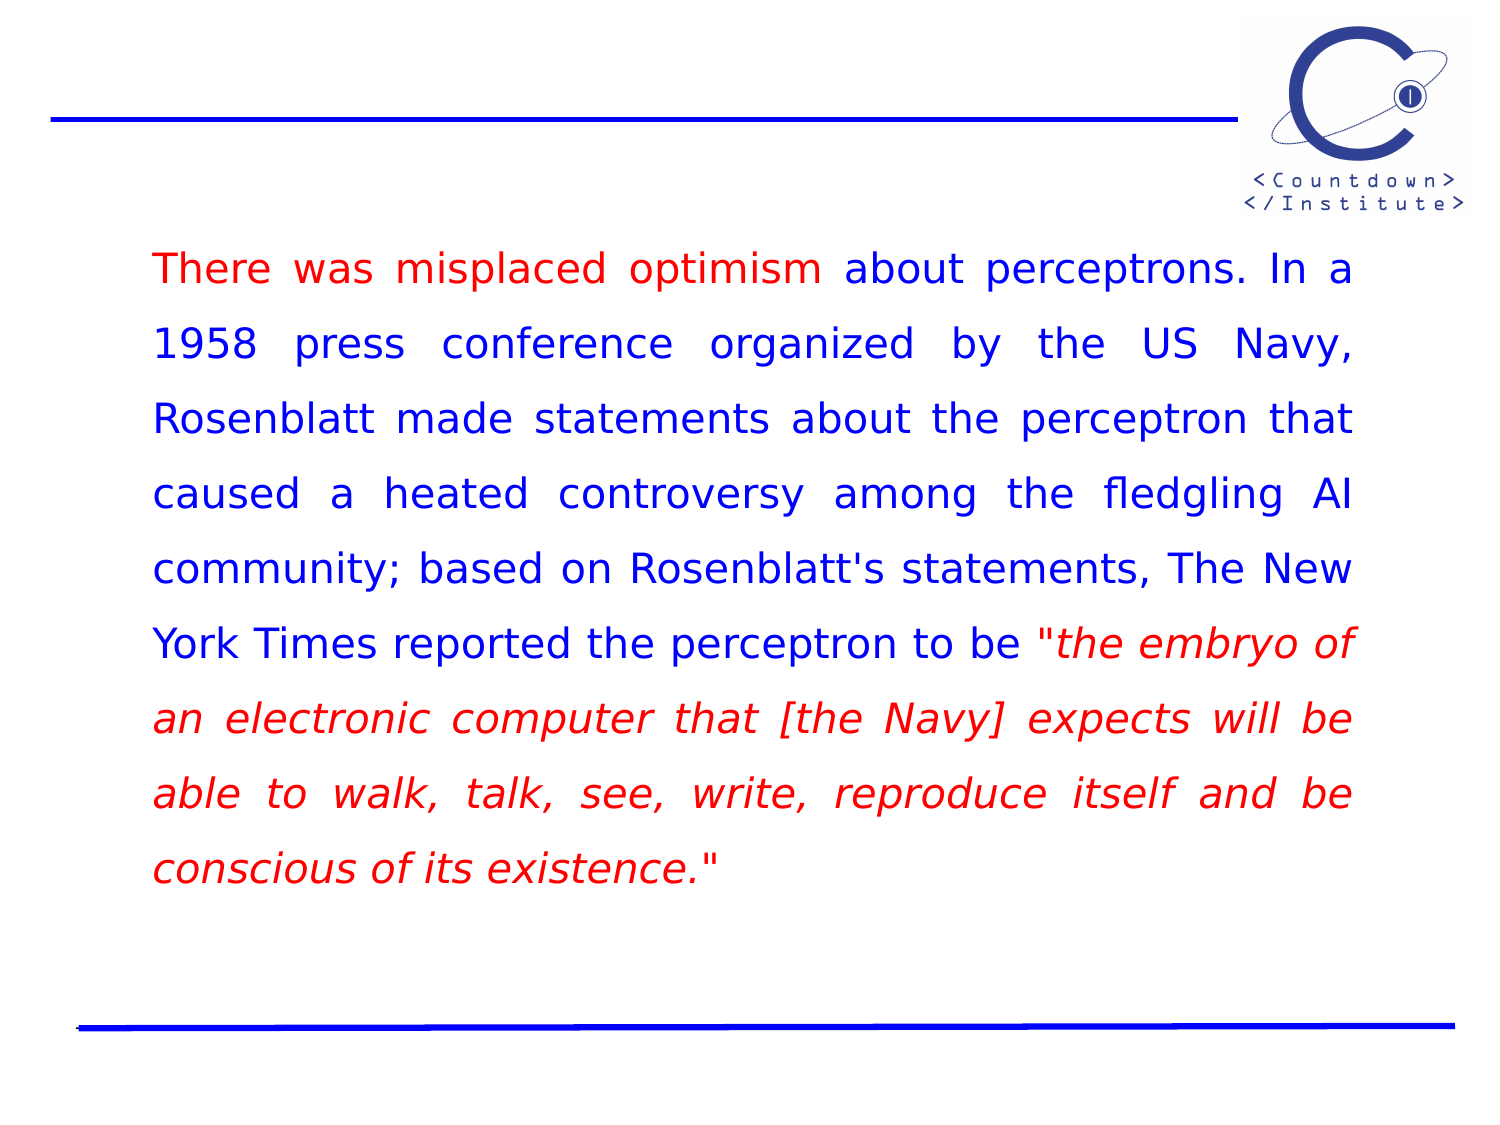

There was misplaced optimism about perceptrons. In a 1958 press conference organized by the US Navy, Rosenblatt made statements about the perceptron that caused a heated controversy among the fledgling AI community; based on Rosenblatt's statements, The New York Times reported the perceptron to be "the embryo of an electronic computer that [the Navy] expects will be able to walk, talk, see, write, reproduce itself and be conscious of its existence."